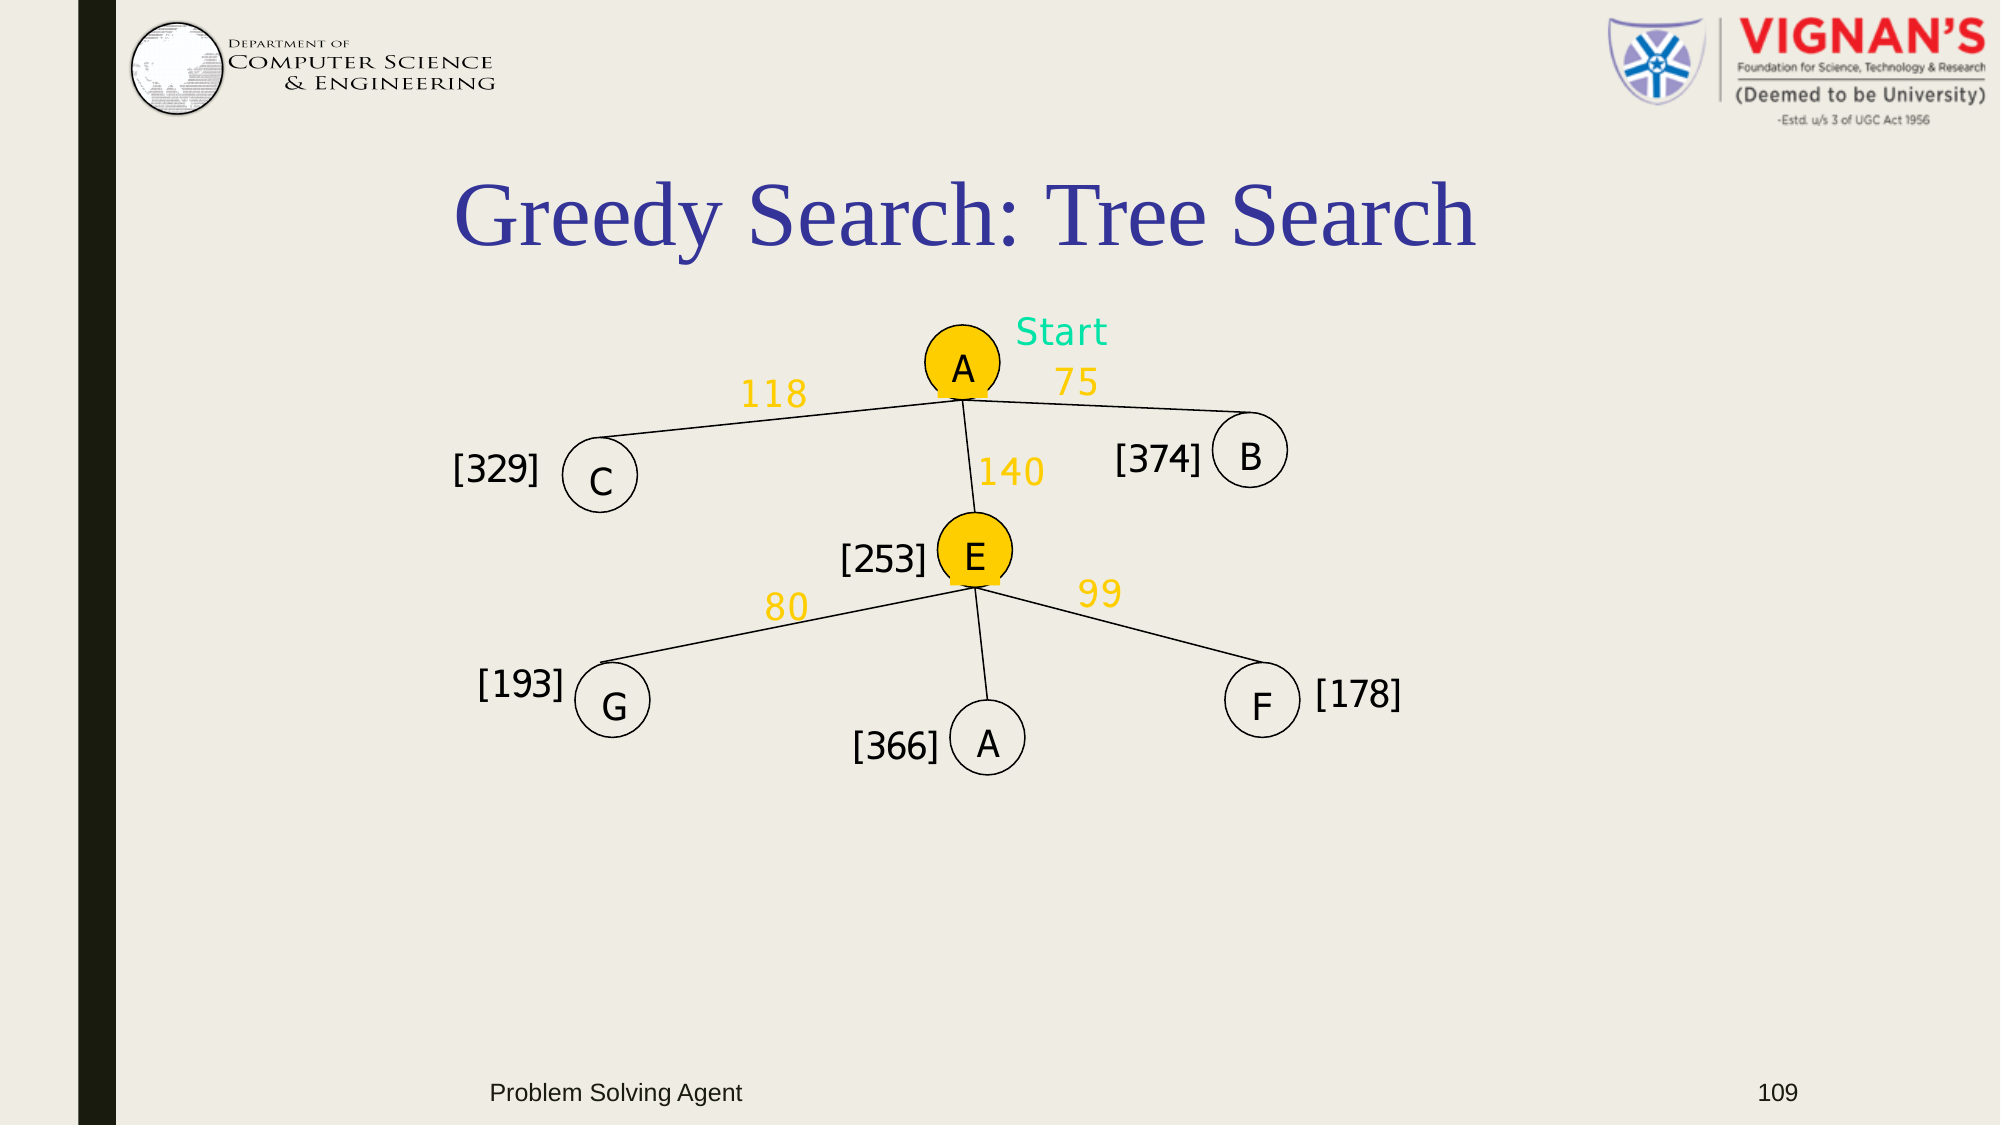

# Greedy Search: Tree	Search
Start
75

A
118

B
[374]

[329]
140
C

E
[253]
99
80

[193]

[178]
G
F

A
[366]
Problem Solving Agent
109